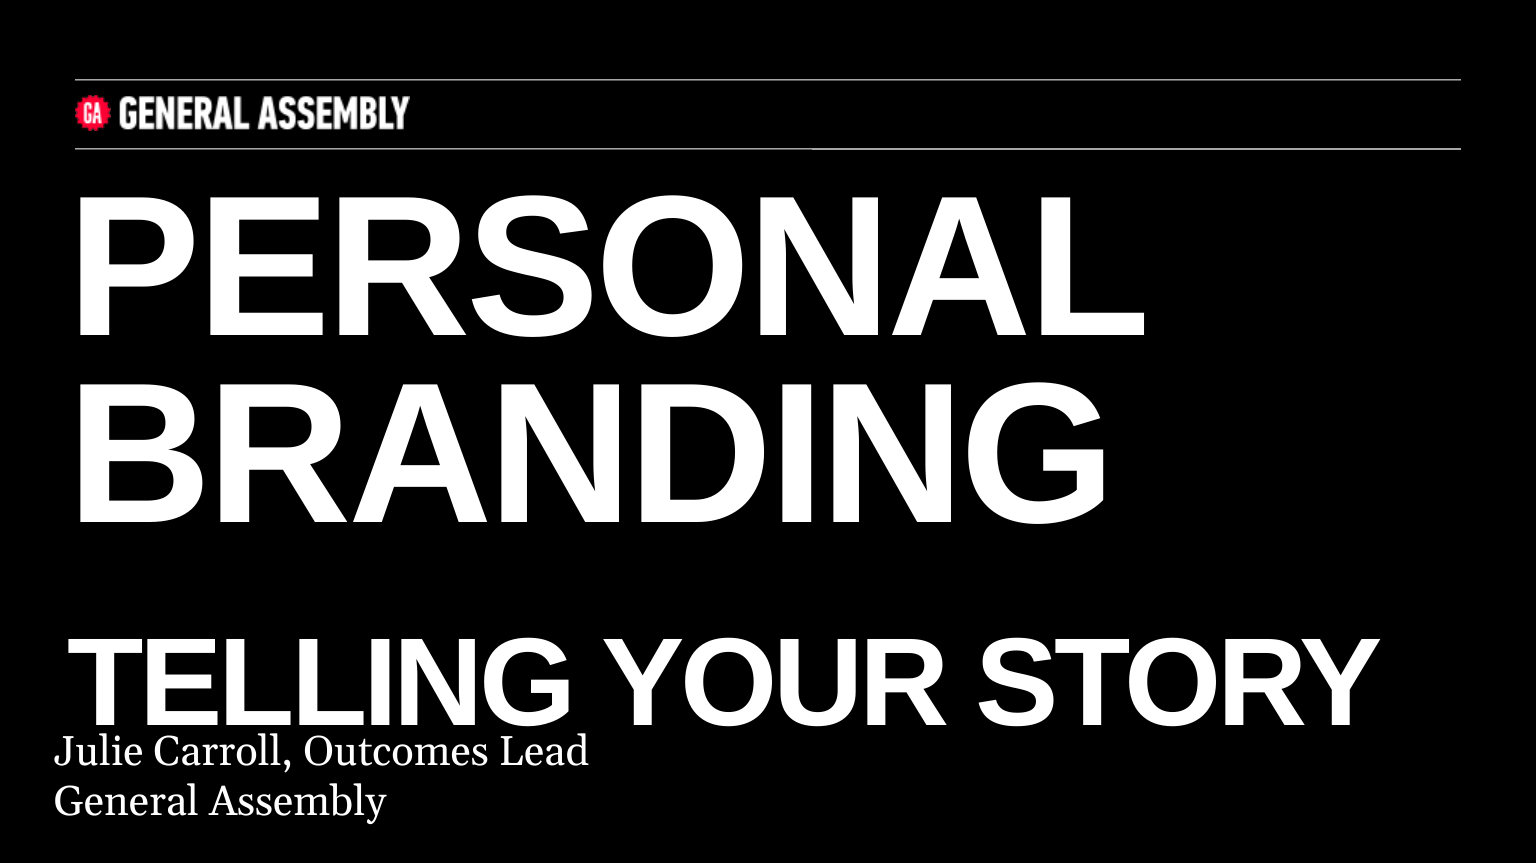

# PersonAl Branding Telling your story
Julie Carroll, Outcomes Lead
General Assembly